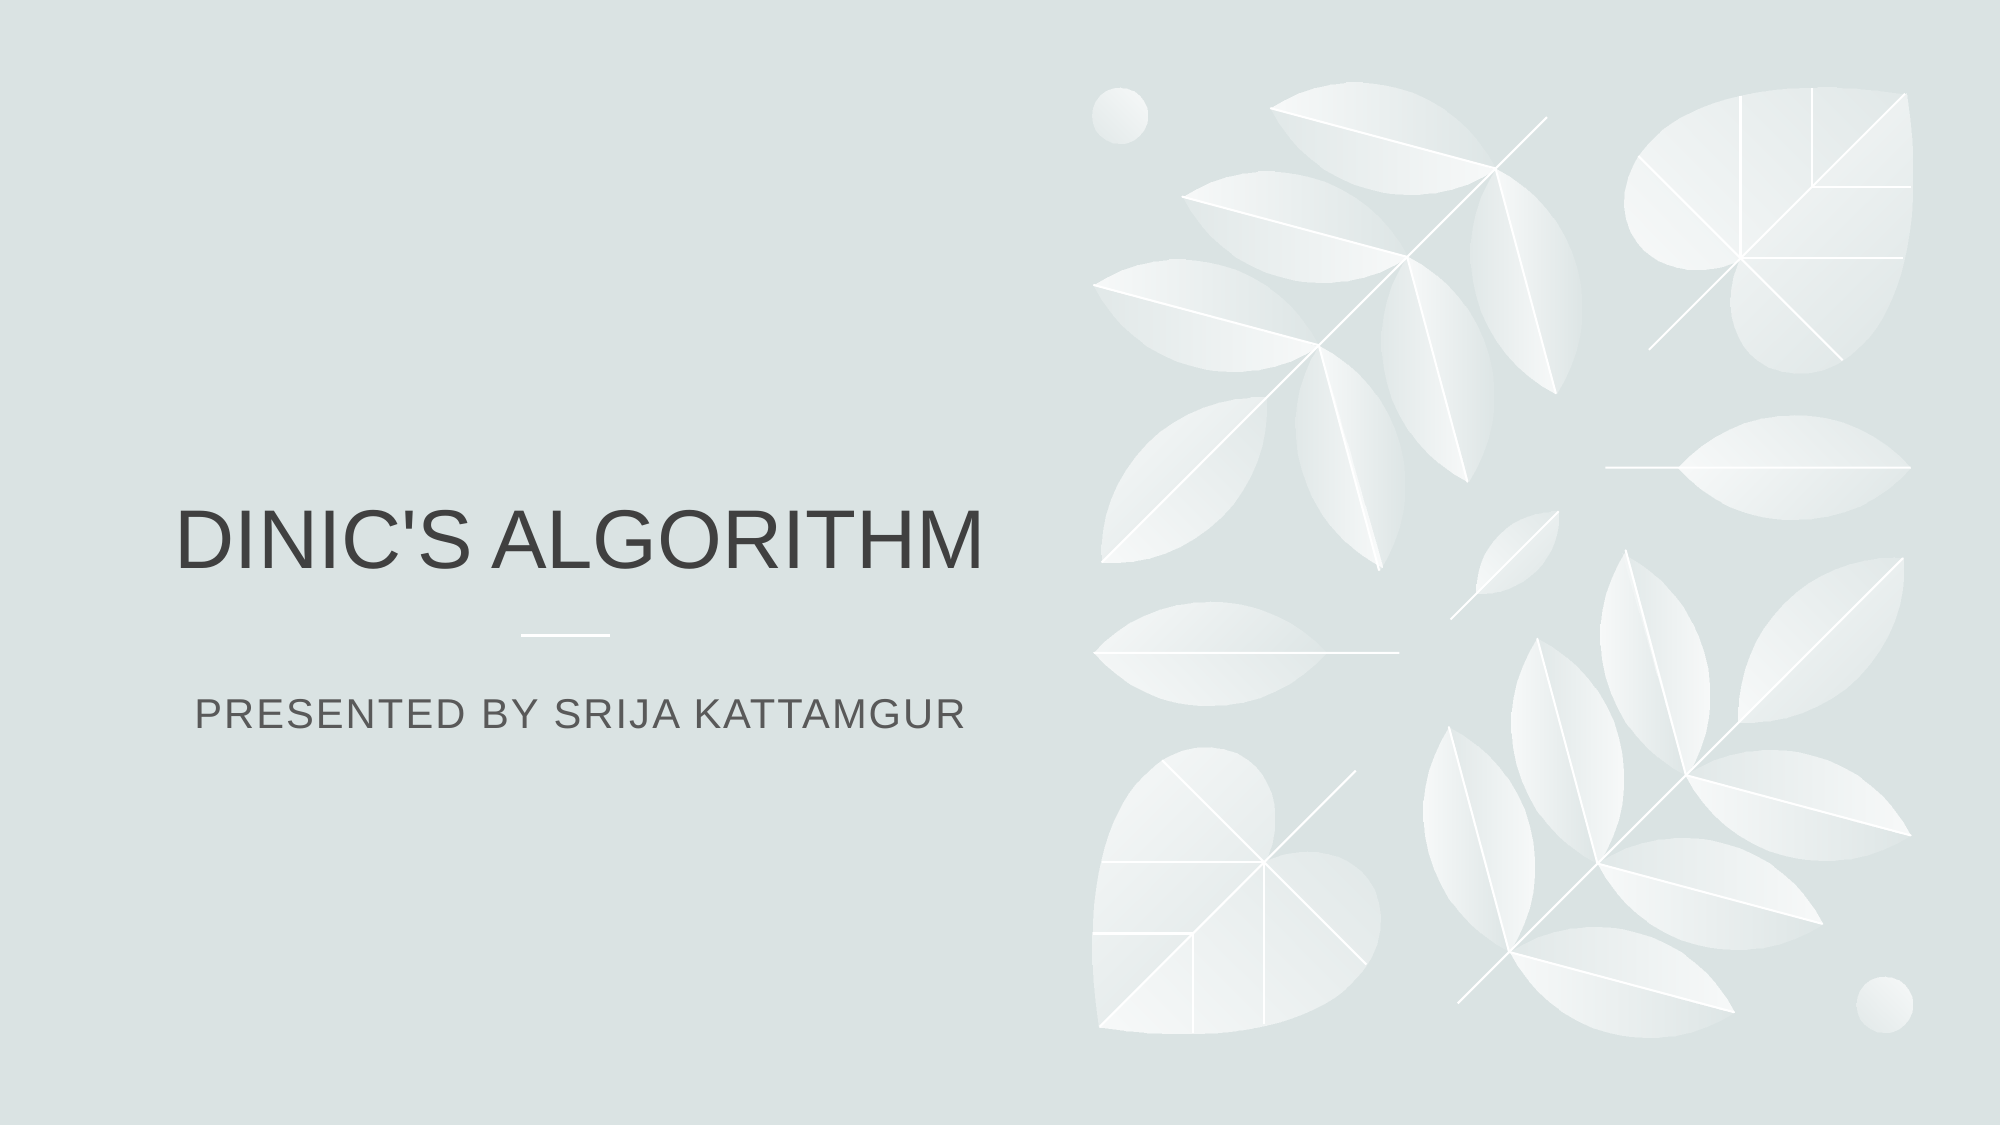

# Dinic's ALGORITHM
Presented by SRIJA KATTAMGUR